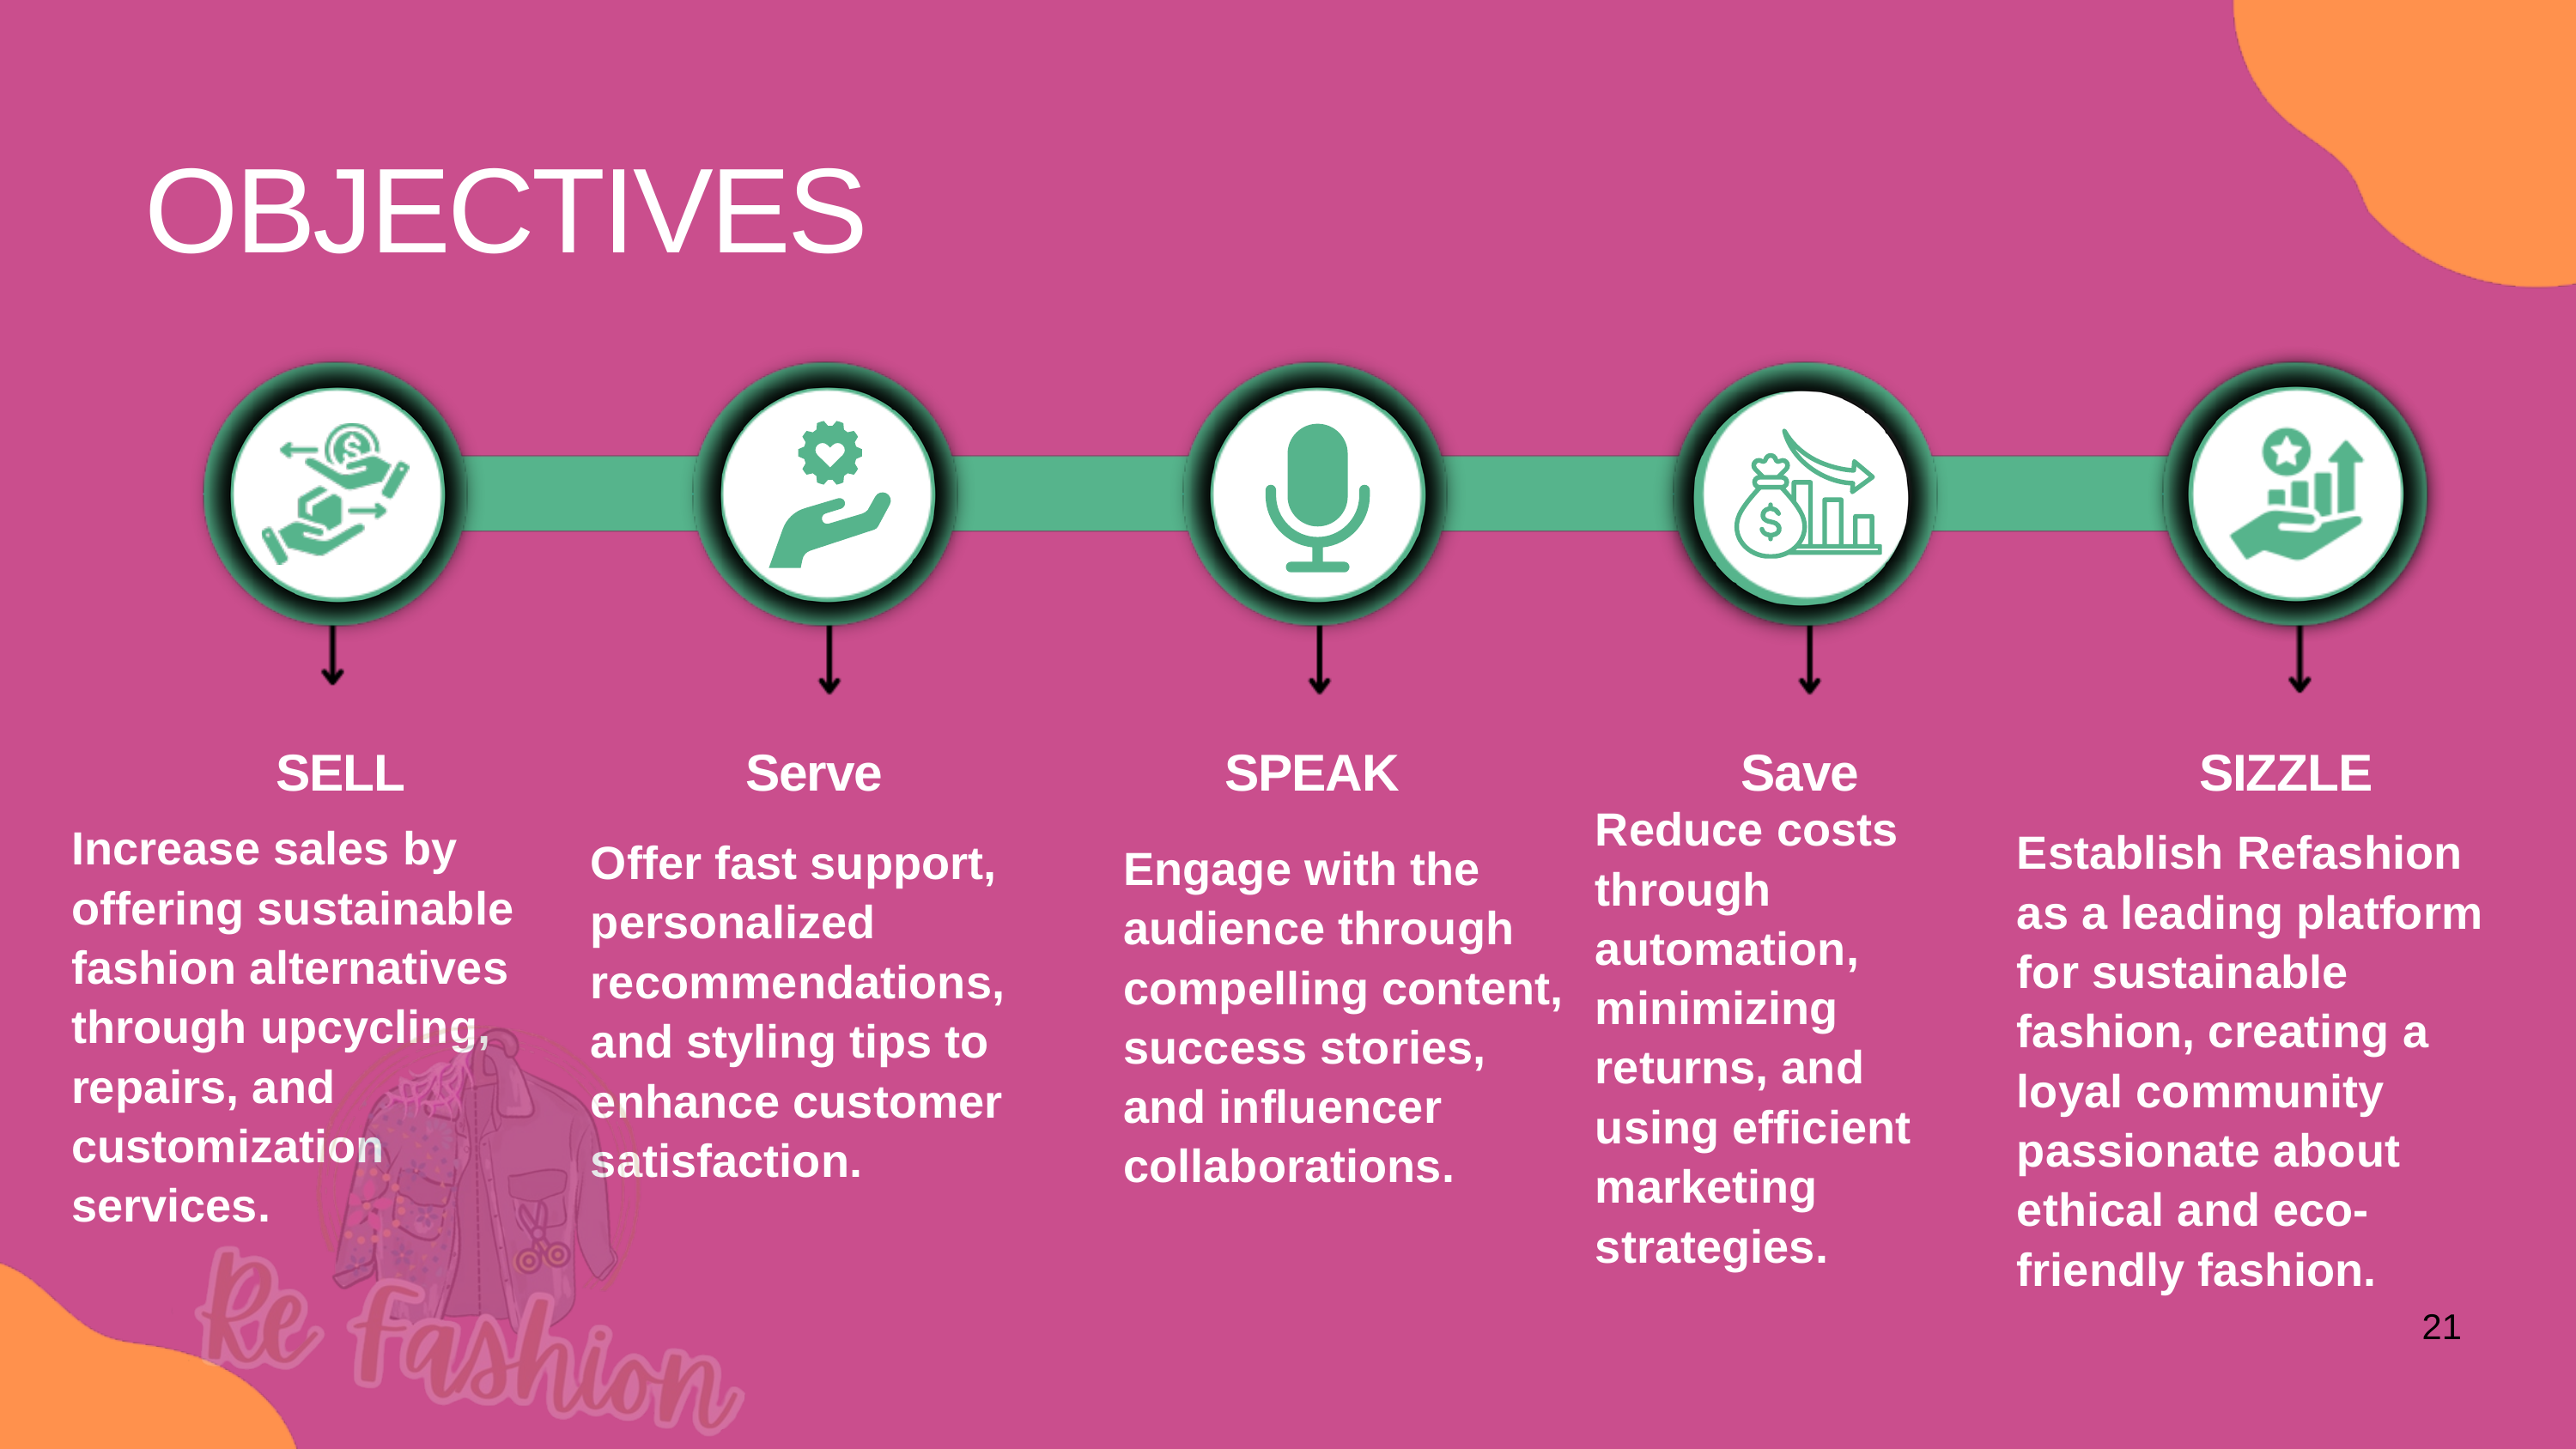

OBJECTIVES

SELL
Serve
SPEAK
Save
SIZZLE
Reduce costs through automation, minimizing returns, and using efficient marketing strategies.
Increase sales by offering sustainable fashion alternatives through upcycling, repairs, and customization services.
Establish Refashion as a leading platform for sustainable fashion, creating a loyal community passionate about ethical and eco-friendly fashion.
Offer fast support, personalized recommendations, and styling tips to enhance customer satisfaction.
Engage with the audience through compelling content, success stories, and influencer collaborations.

21